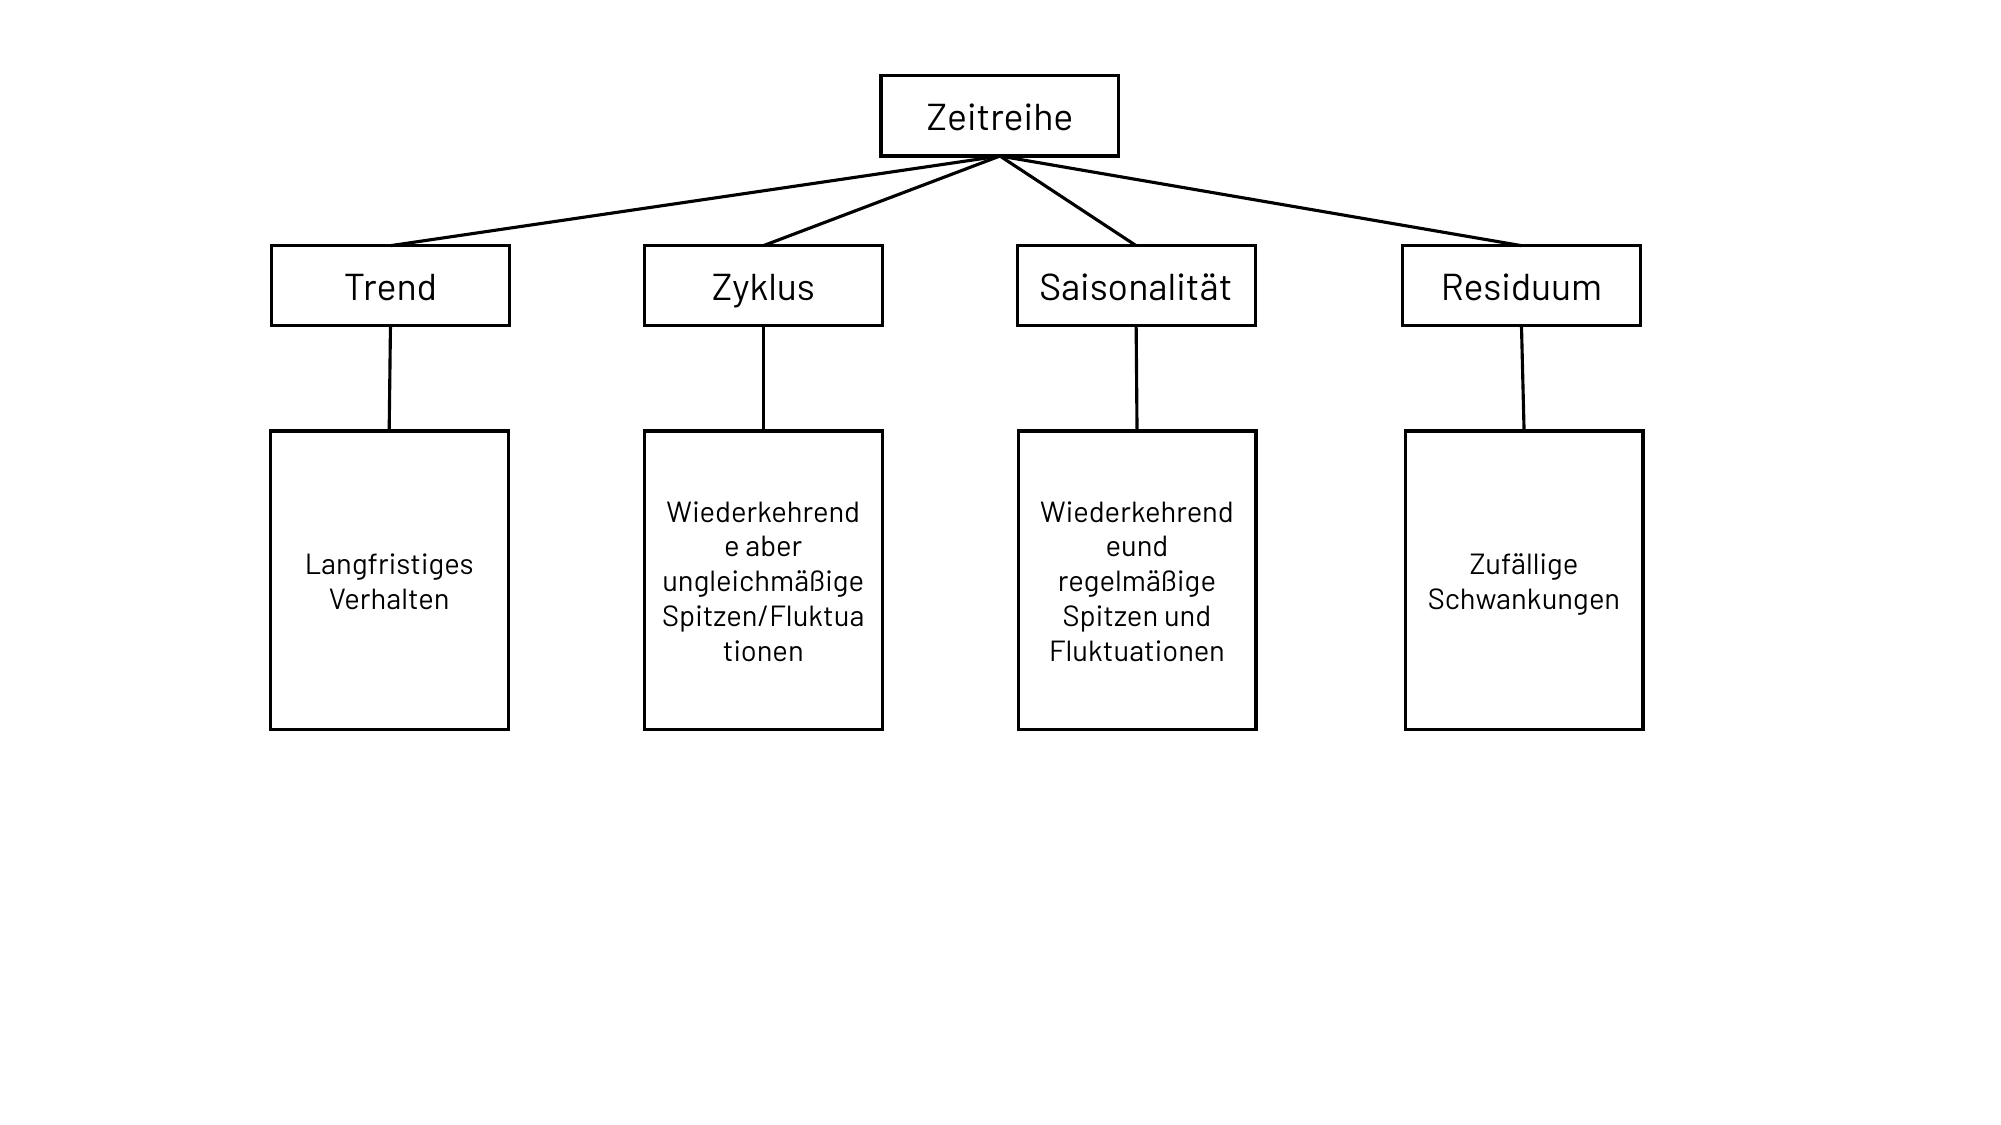

Zeitreihe
Zyklus
Residuum
Saisonalität
Trend
Langfristiges Verhalten
Wiederkehrende aber ungleichmäßige Spitzen/Fluktuationen
Wiederkehrendeund regelmäßige Spitzen und Fluktuationen
Zufällige Schwankungen